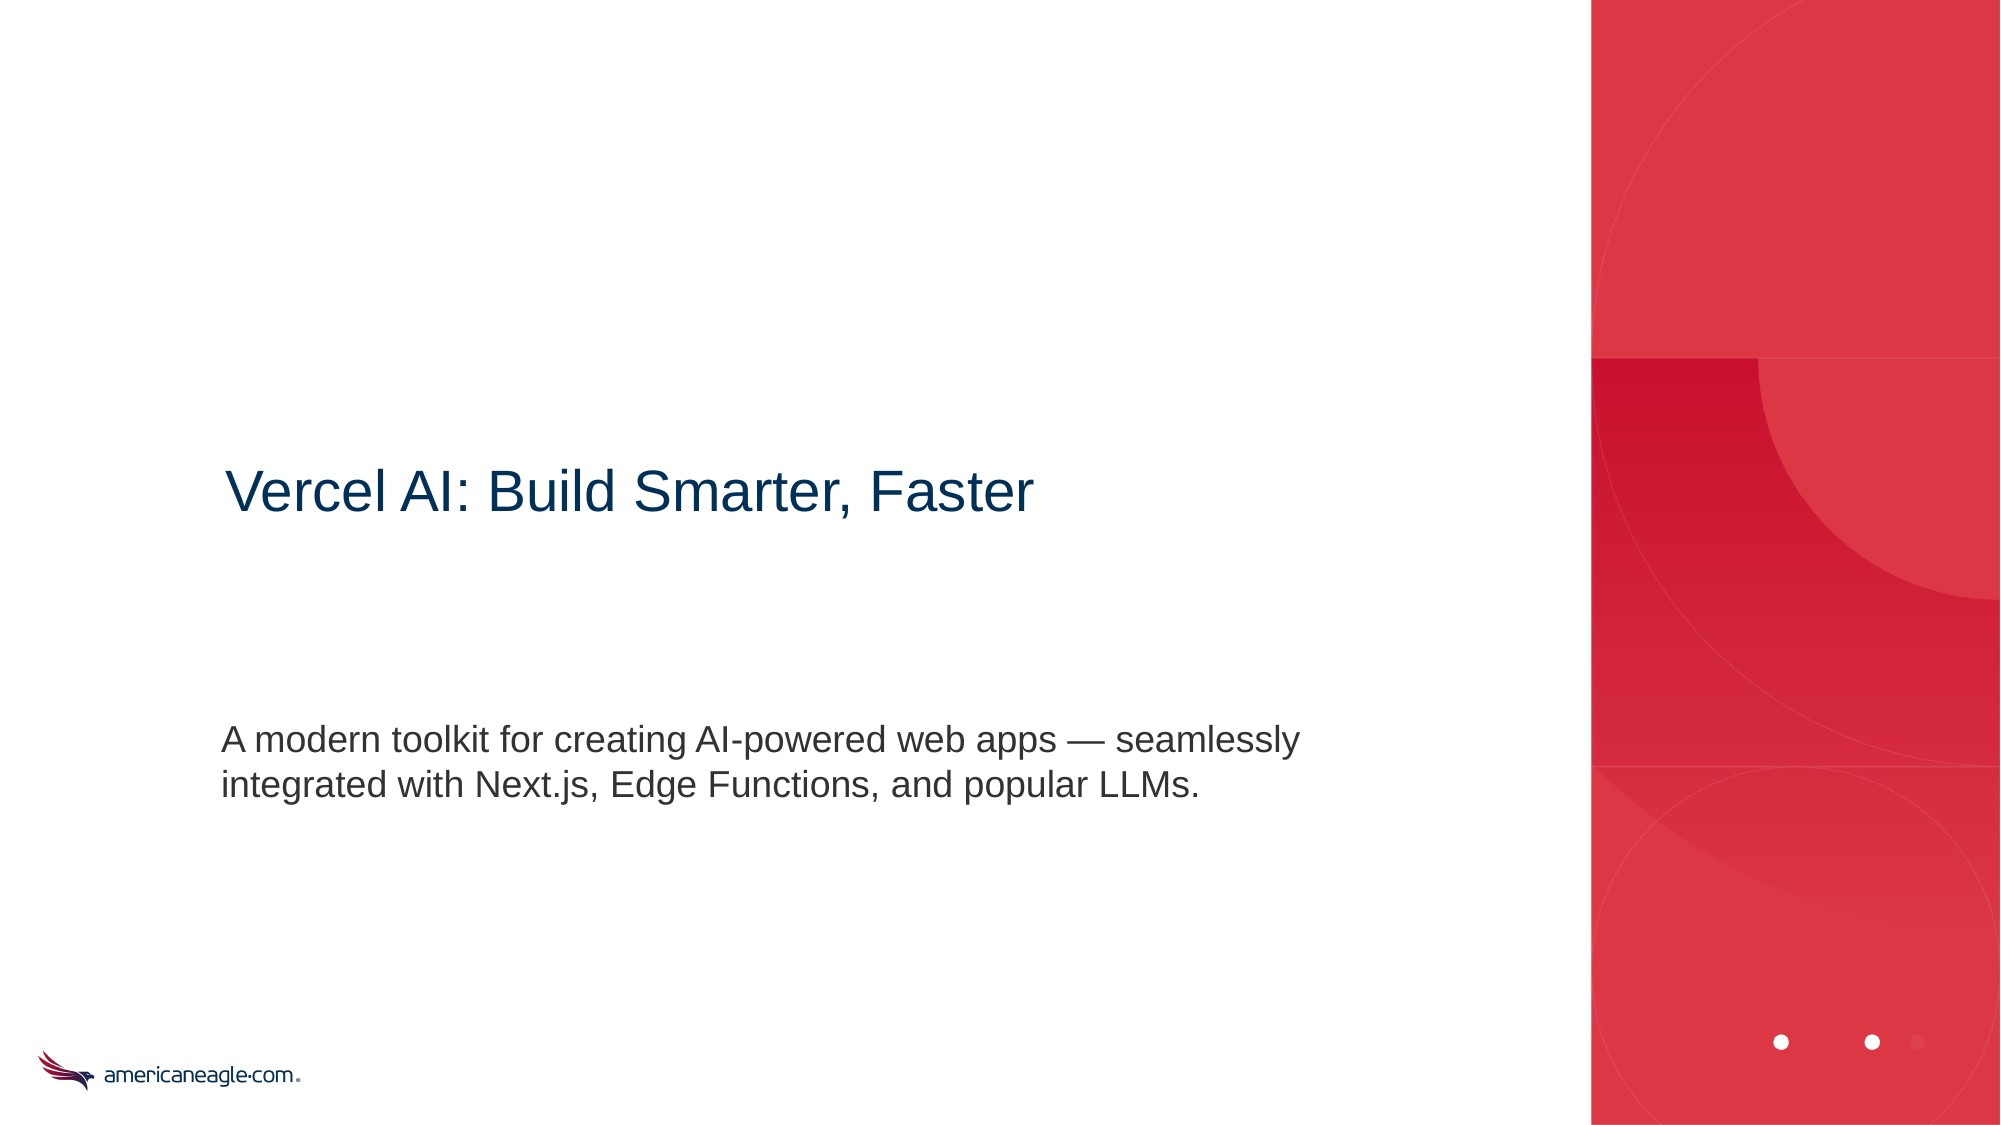

# Vercel AI: Build Smarter, Faster
A modern toolkit for creating AI-powered web apps — seamlessly integrated with Next.js, Edge Functions, and popular LLMs.